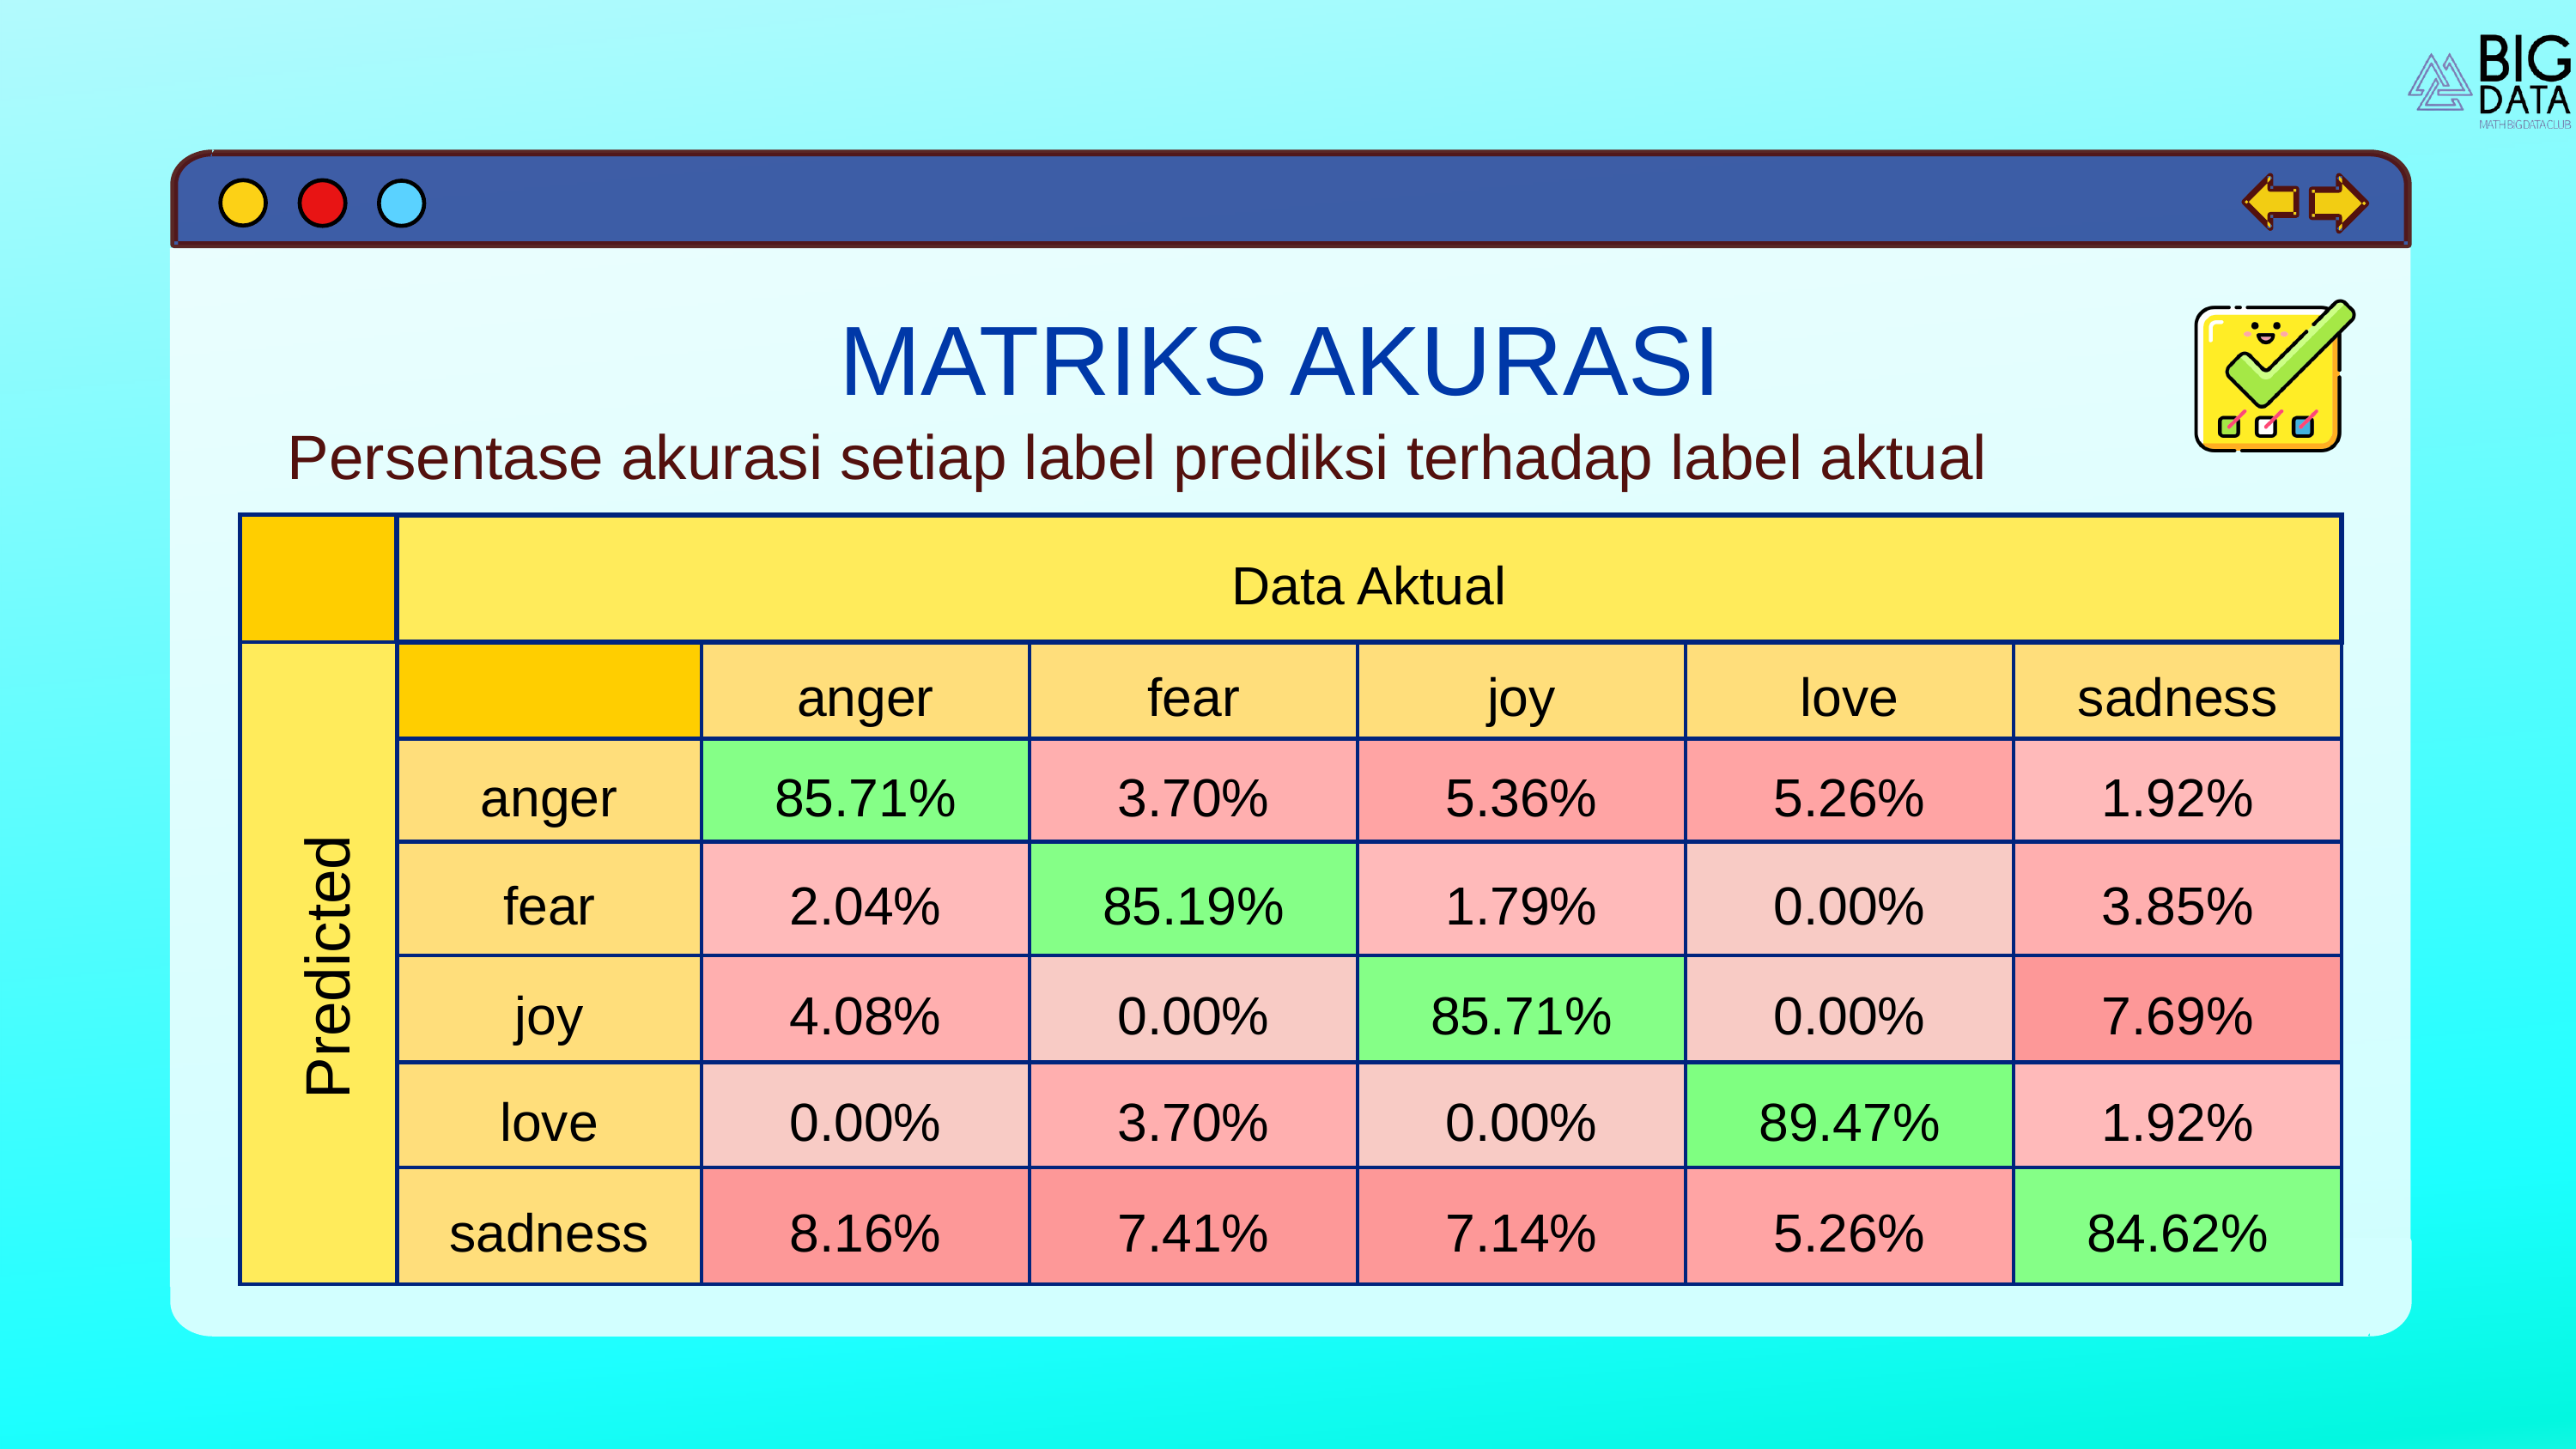

MATRIKS AKURASI

Persentase akurasi setiap label prediksi terhadap label aktual
|  | Data Aktual | Data Aktual | Data Aktual | Data Aktual | Data Aktual | Data Aktual |
| --- | --- | --- | --- | --- | --- | --- |
|  |  | anger | fear | joy | love | sadness |
|  | anger | 85.71% | 3.70% | 5.36% | 5.26% | 1.92% |
|  | fear | 2.04% | 85.19% | 1.79% | 0.00% | 3.85% |
|  | joy | 4.08% | 0.00% | 85.71% | 0.00% | 7.69% |
|  | love | 0.00% | 3.70% | 0.00% | 89.47% | 1.92% |
|  | sadness | 8.16% | 7.41% | 7.14% | 5.26% | 84.62% |
Predicted